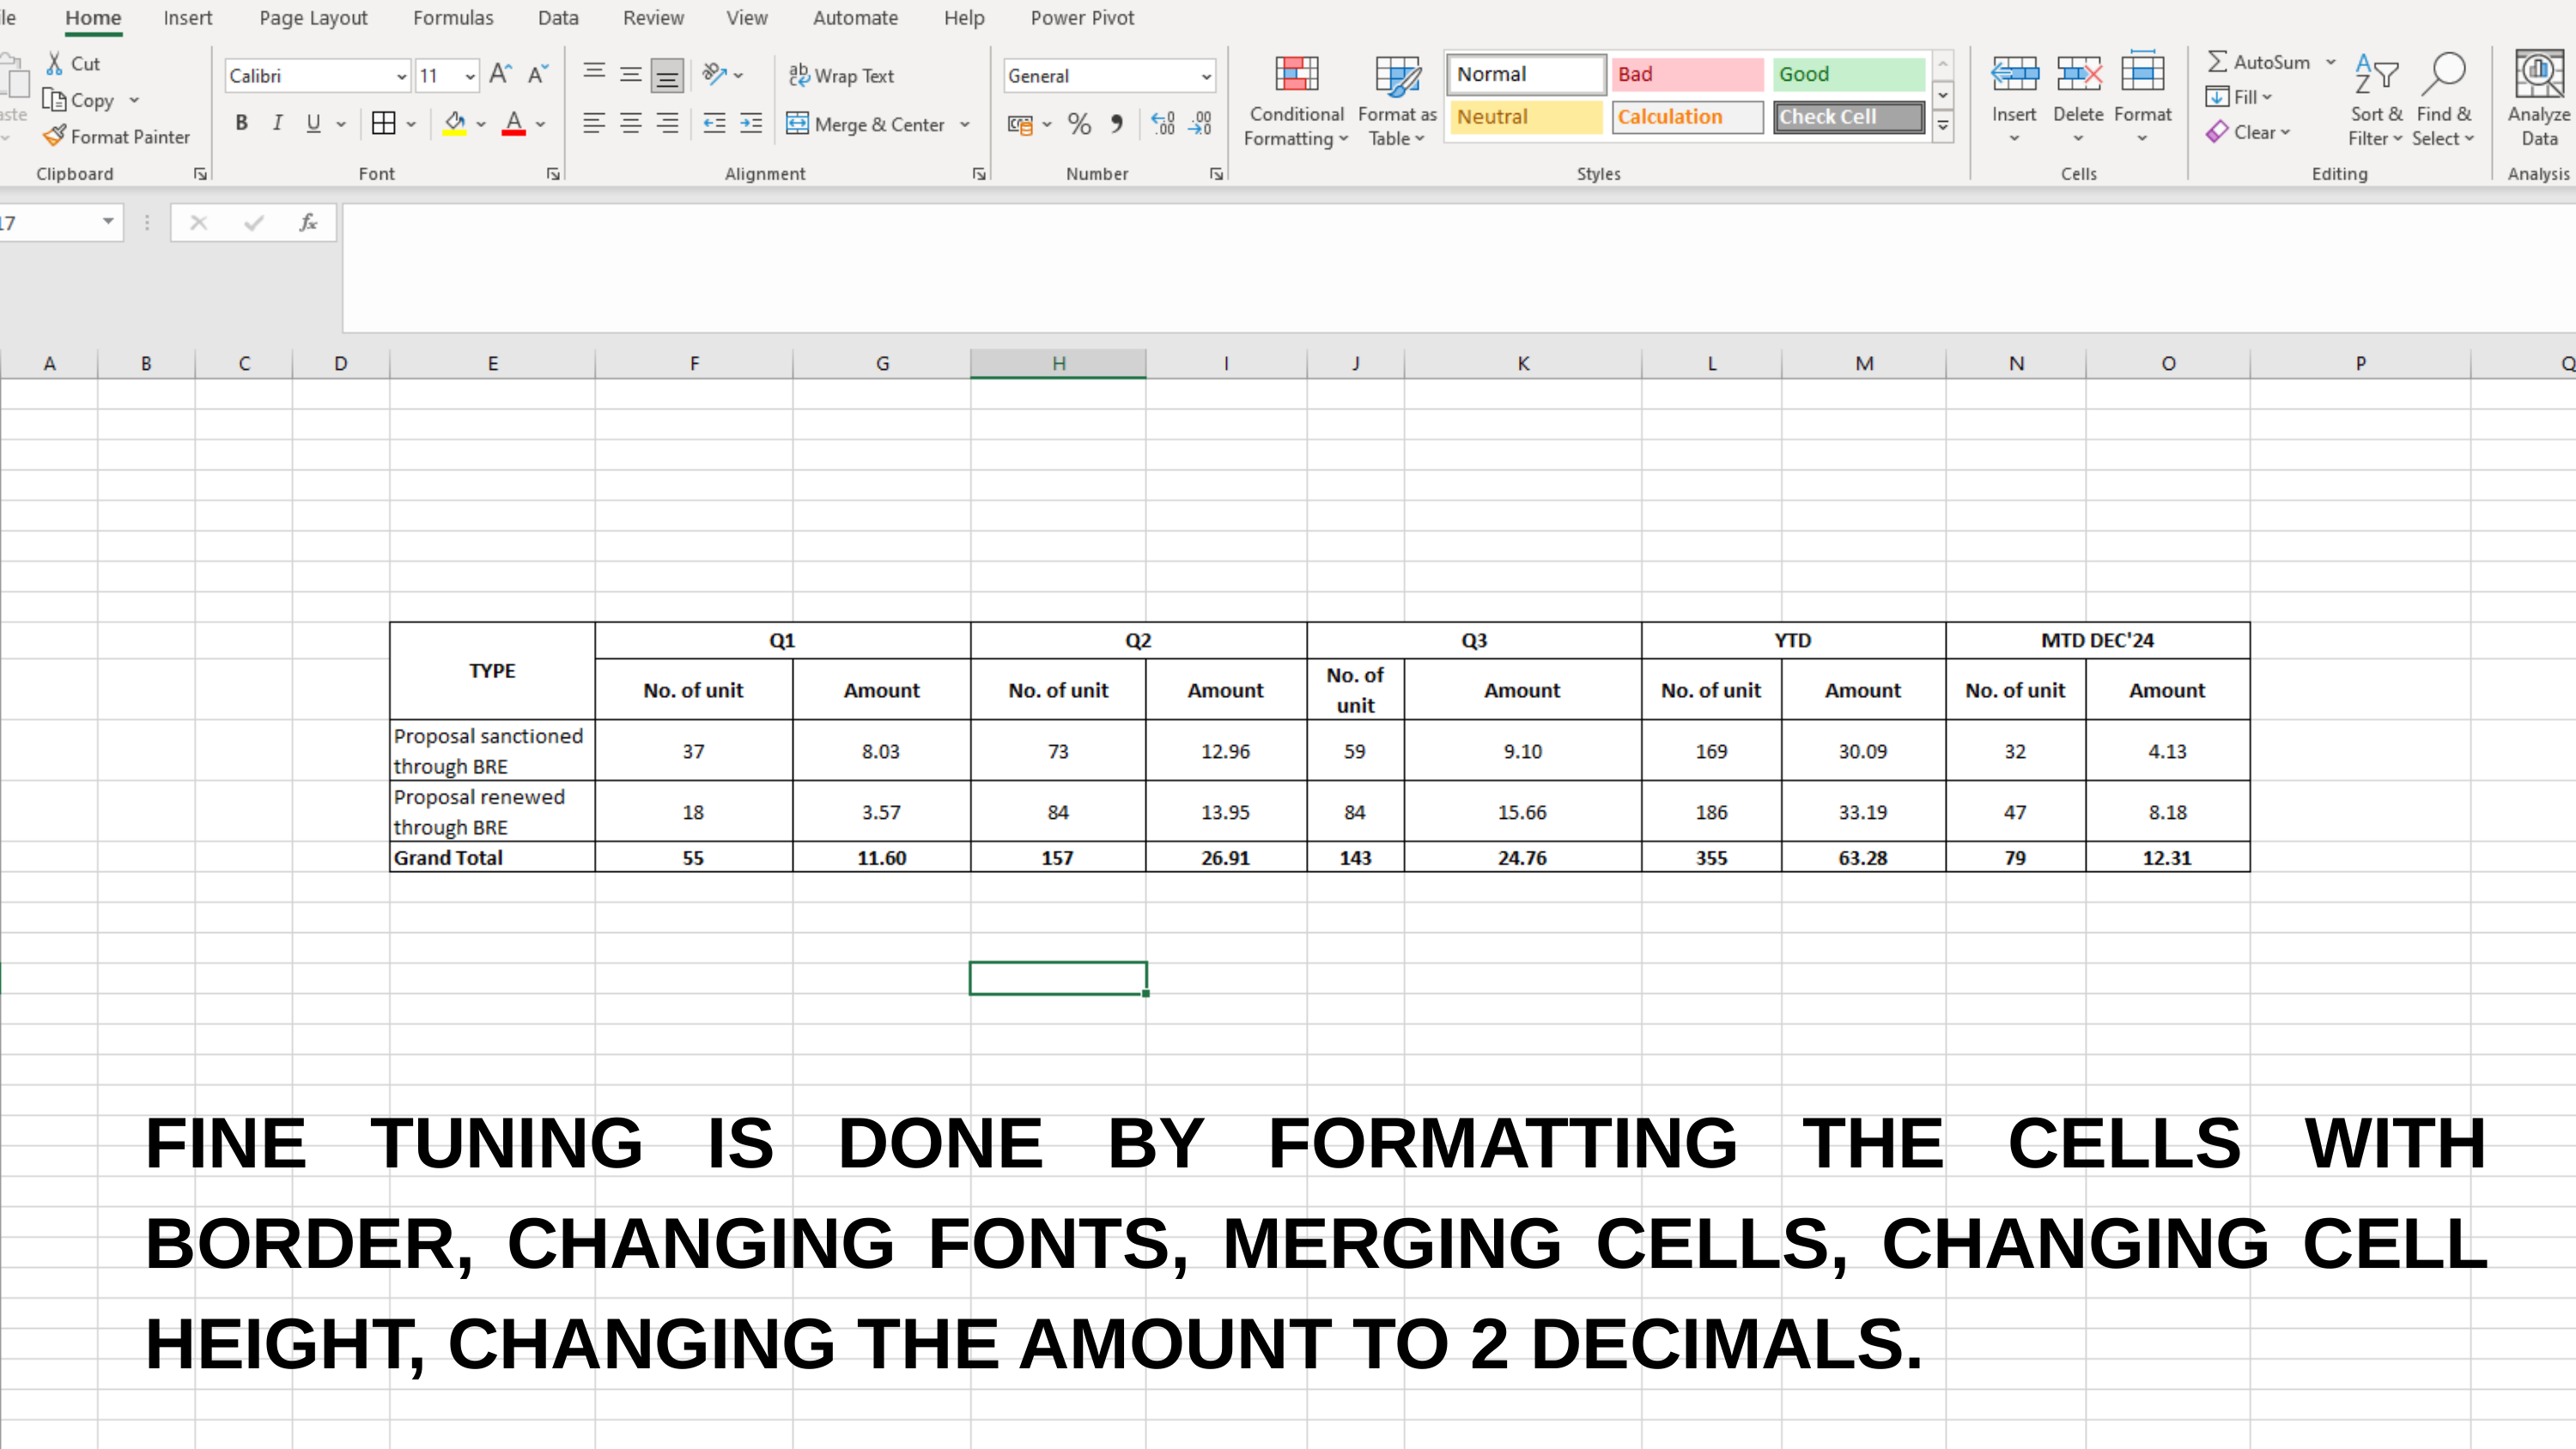

FINE TUNING IS DONE BY FORMATTING THE CELLS WITH BORDER, CHANGING FONTS, MERGING CELLS, CHANGING CELL HEIGHT, CHANGING THE AMOUNT TO 2 DECIMALS.